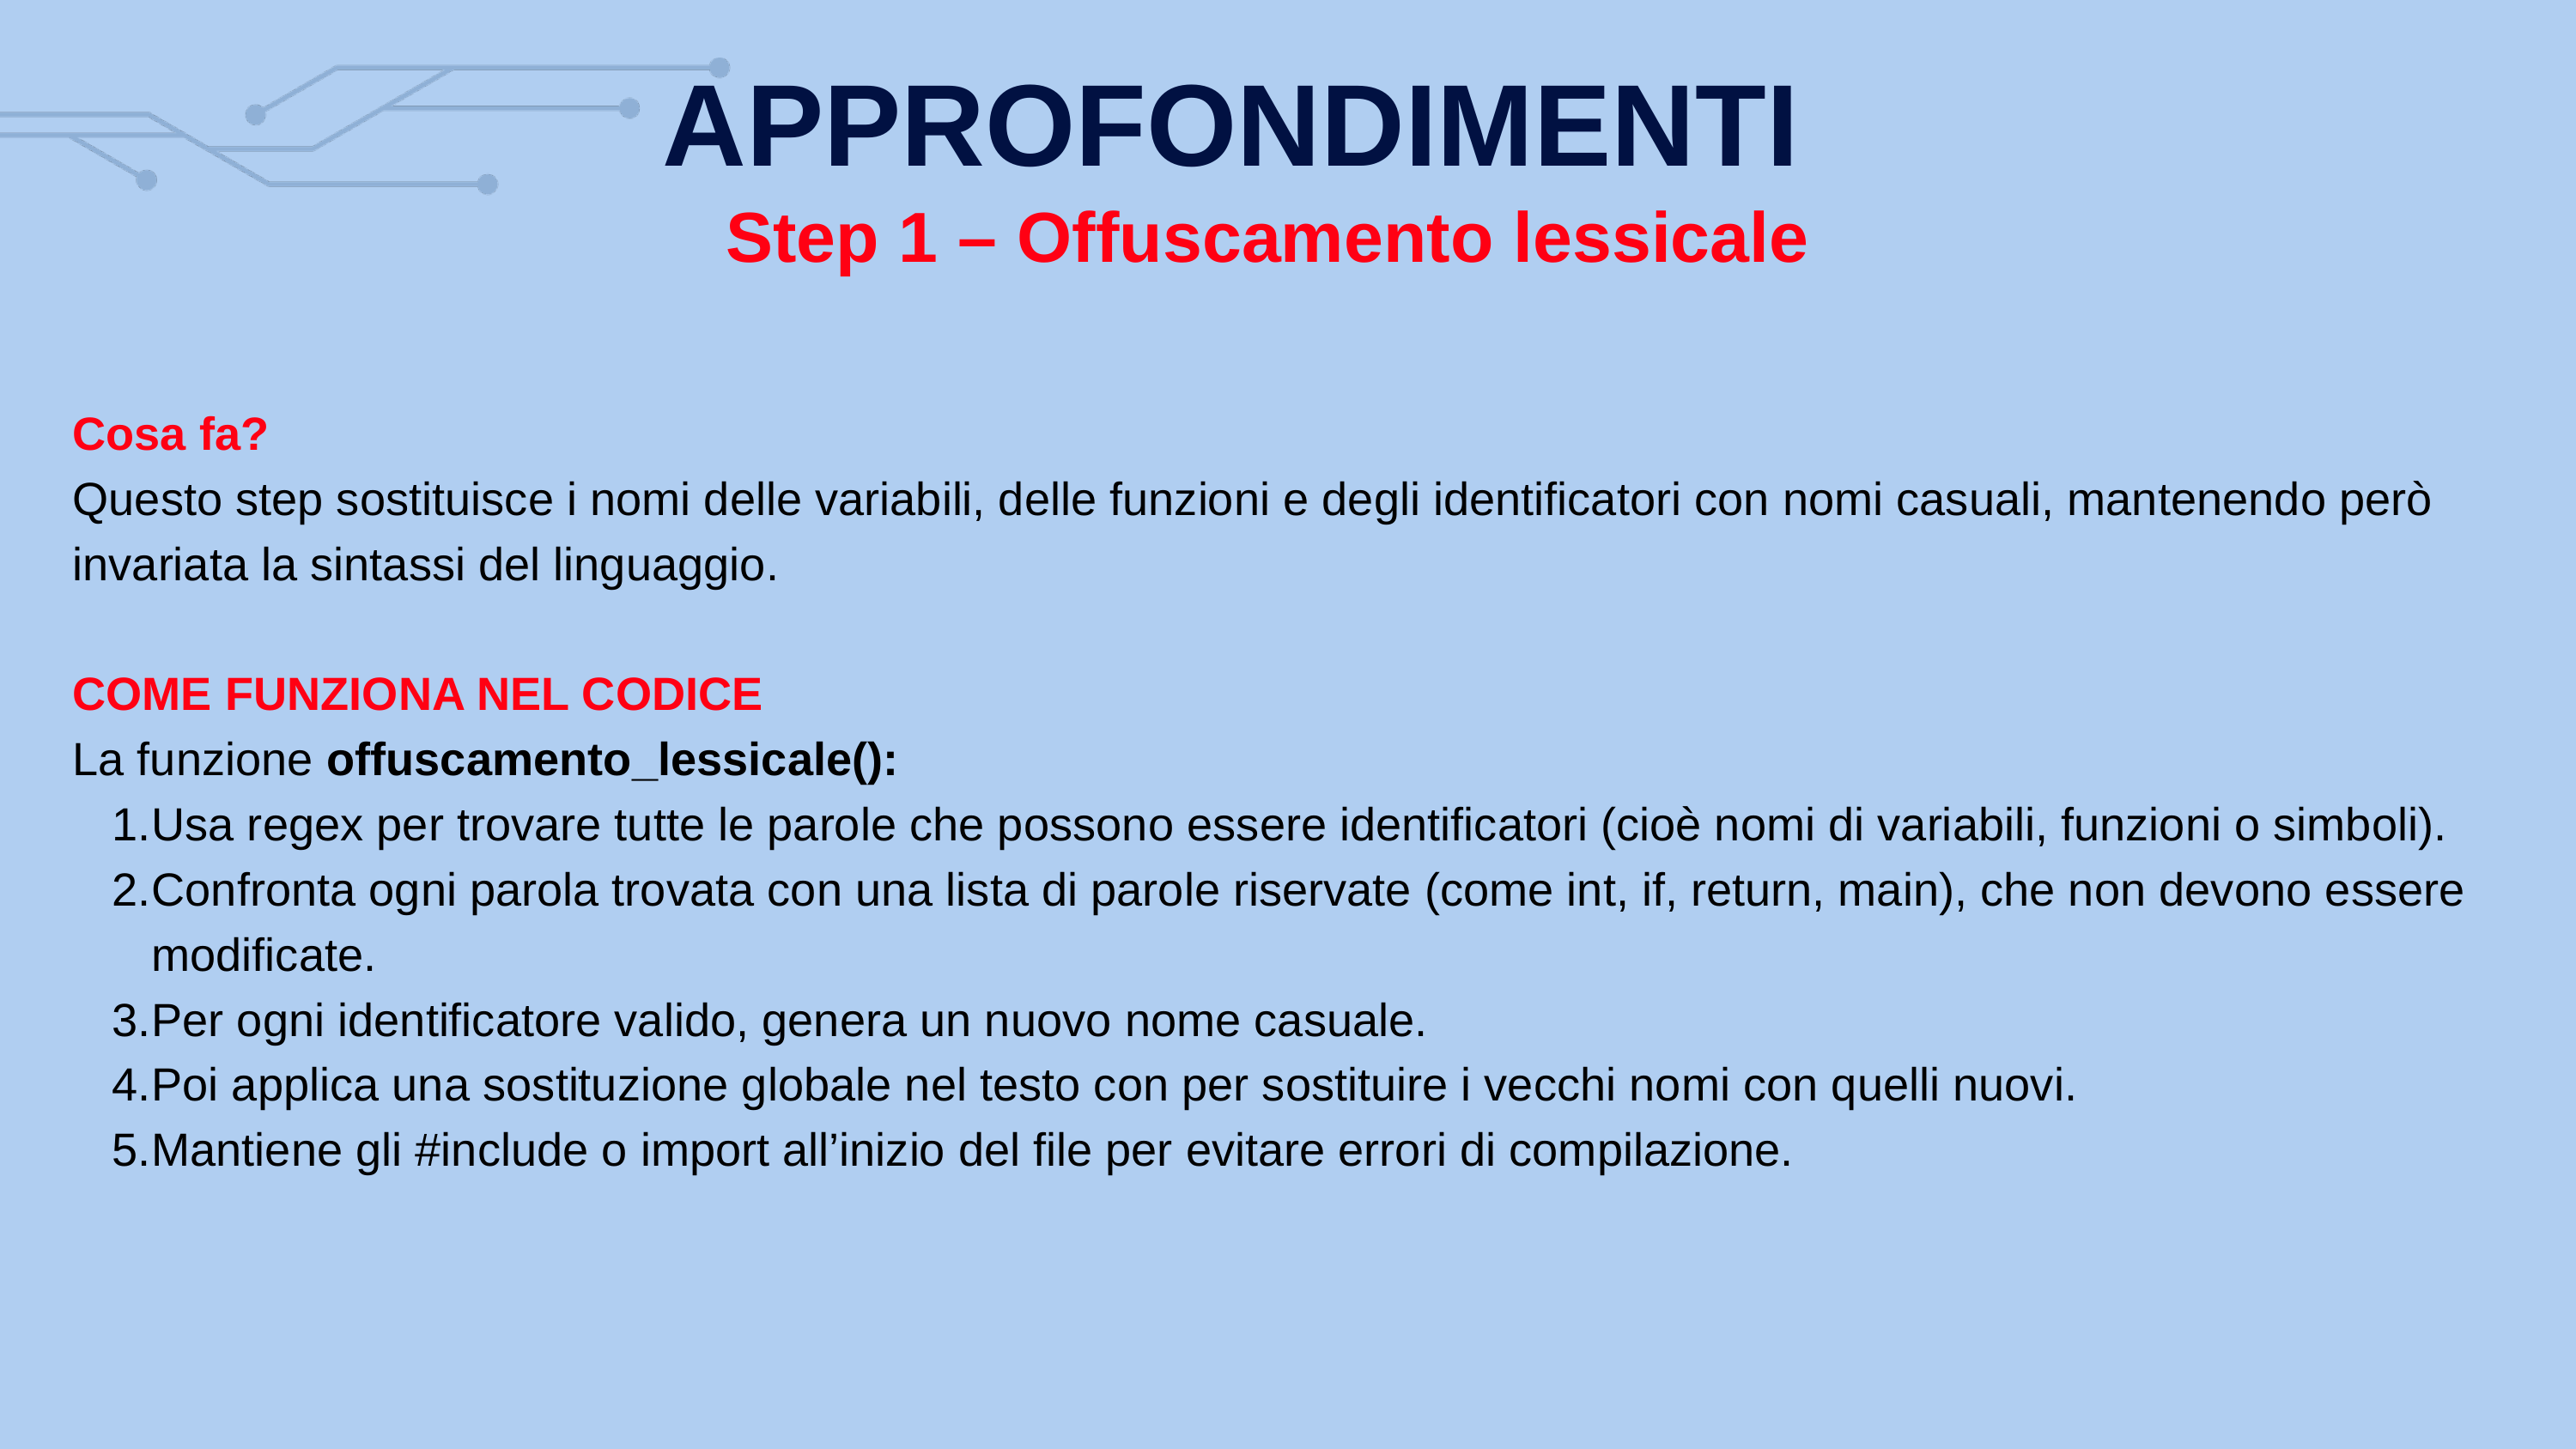

APPROFONDIMENTI
Step 1 – Offuscamento lessicale
Cosa fa?
Questo step sostituisce i nomi delle variabili, delle funzioni e degli identificatori con nomi casuali, mantenendo però invariata la sintassi del linguaggio.

COME FUNZIONA NEL CODICE
La funzione offuscamento_lessicale():
Usa regex per trovare tutte le parole che possono essere identificatori (cioè nomi di variabili, funzioni o simboli).
Confronta ogni parola trovata con una lista di parole riservate (come int, if, return, main), che non devono essere modificate.
Per ogni identificatore valido, genera un nuovo nome casuale.
Poi applica una sostituzione globale nel testo con per sostituire i vecchi nomi con quelli nuovi.
Mantiene gli #include o import all’inizio del file per evitare errori di compilazione.